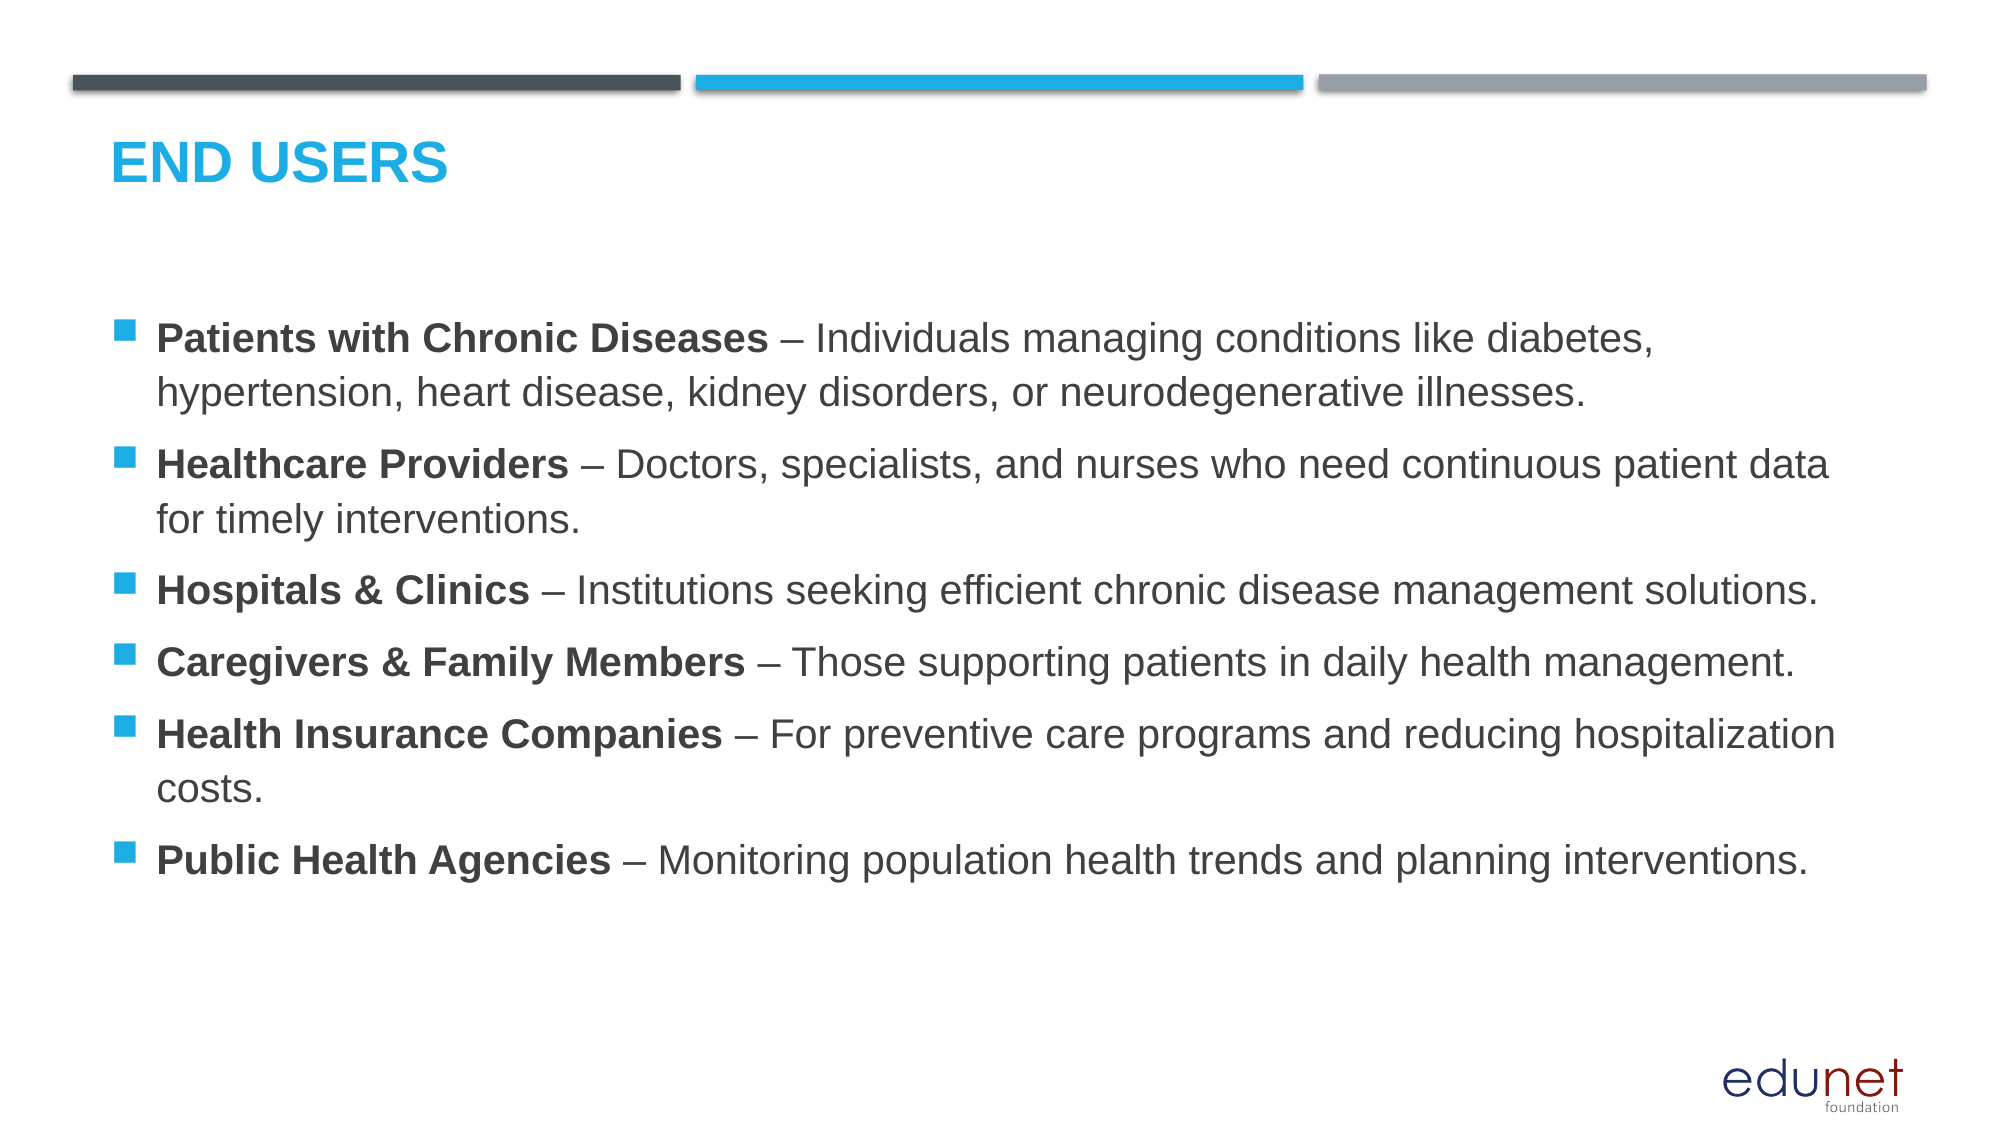

# End users

Patients with Chronic Diseases – Individuals managing conditions like diabetes, hypertension, heart disease, kidney disorders, or neurodegenerative illnesses.
Healthcare Providers – Doctors, specialists, and nurses who need continuous patient data for timely interventions.
Hospitals & Clinics – Institutions seeking efficient chronic disease management solutions.
Caregivers & Family Members – Those supporting patients in daily health management.
Health Insurance Companies – For preventive care programs and reducing hospitalization costs.
Public Health Agencies – Monitoring population health trends and planning interventions.